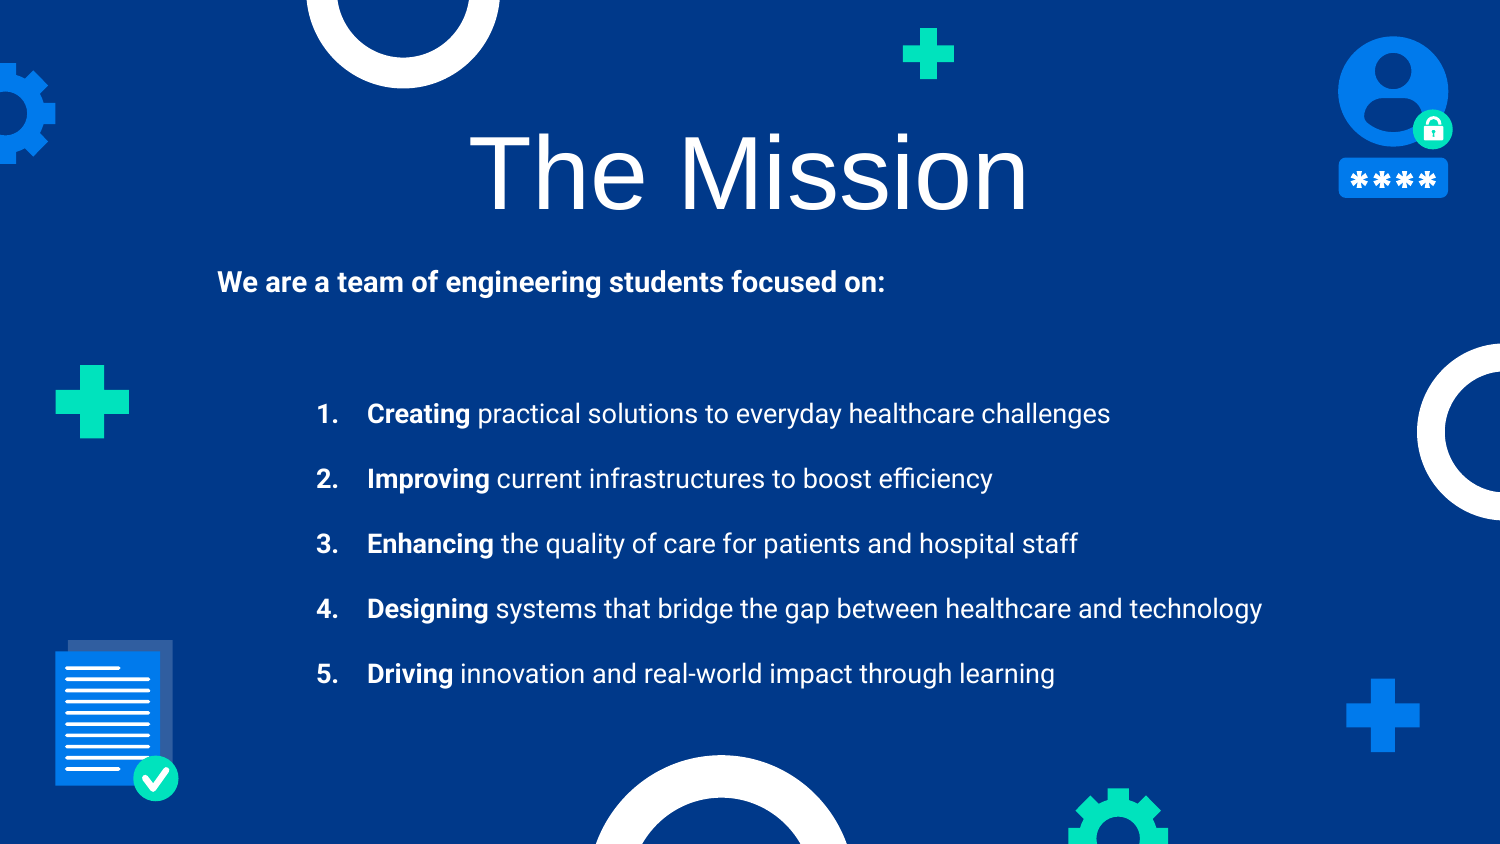

# The Mission
We are a team of engineering students focused on:

Creating practical solutions to everyday healthcare challenges
Improving current infrastructures to boost efficiency
Enhancing the quality of care for patients and hospital staff
Designing systems that bridge the gap between healthcare and technology
Driving innovation and real-world impact through learning